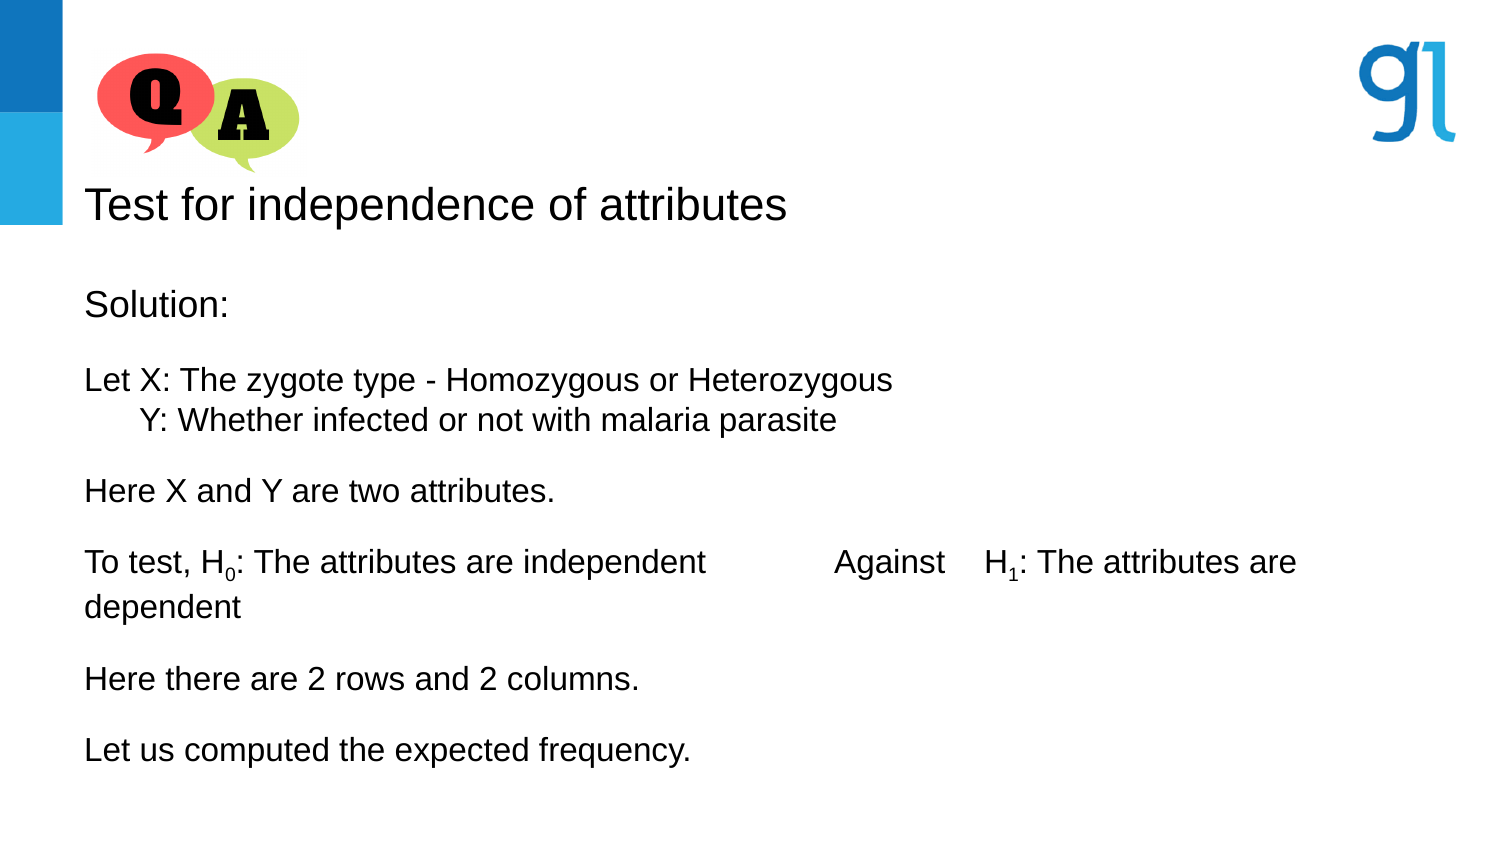

Test for independence of attributes
Solution:
Let X: The zygote type - Homozygous or Heterozygous
      Y: Whether infected or not with malaria parasite
Here X and Y are two attributes.
To test, H0: The attributes are independent	Against	H1: The attributes are dependent
Here there are 2 rows and 2 columns.
Let us computed the expected frequency.